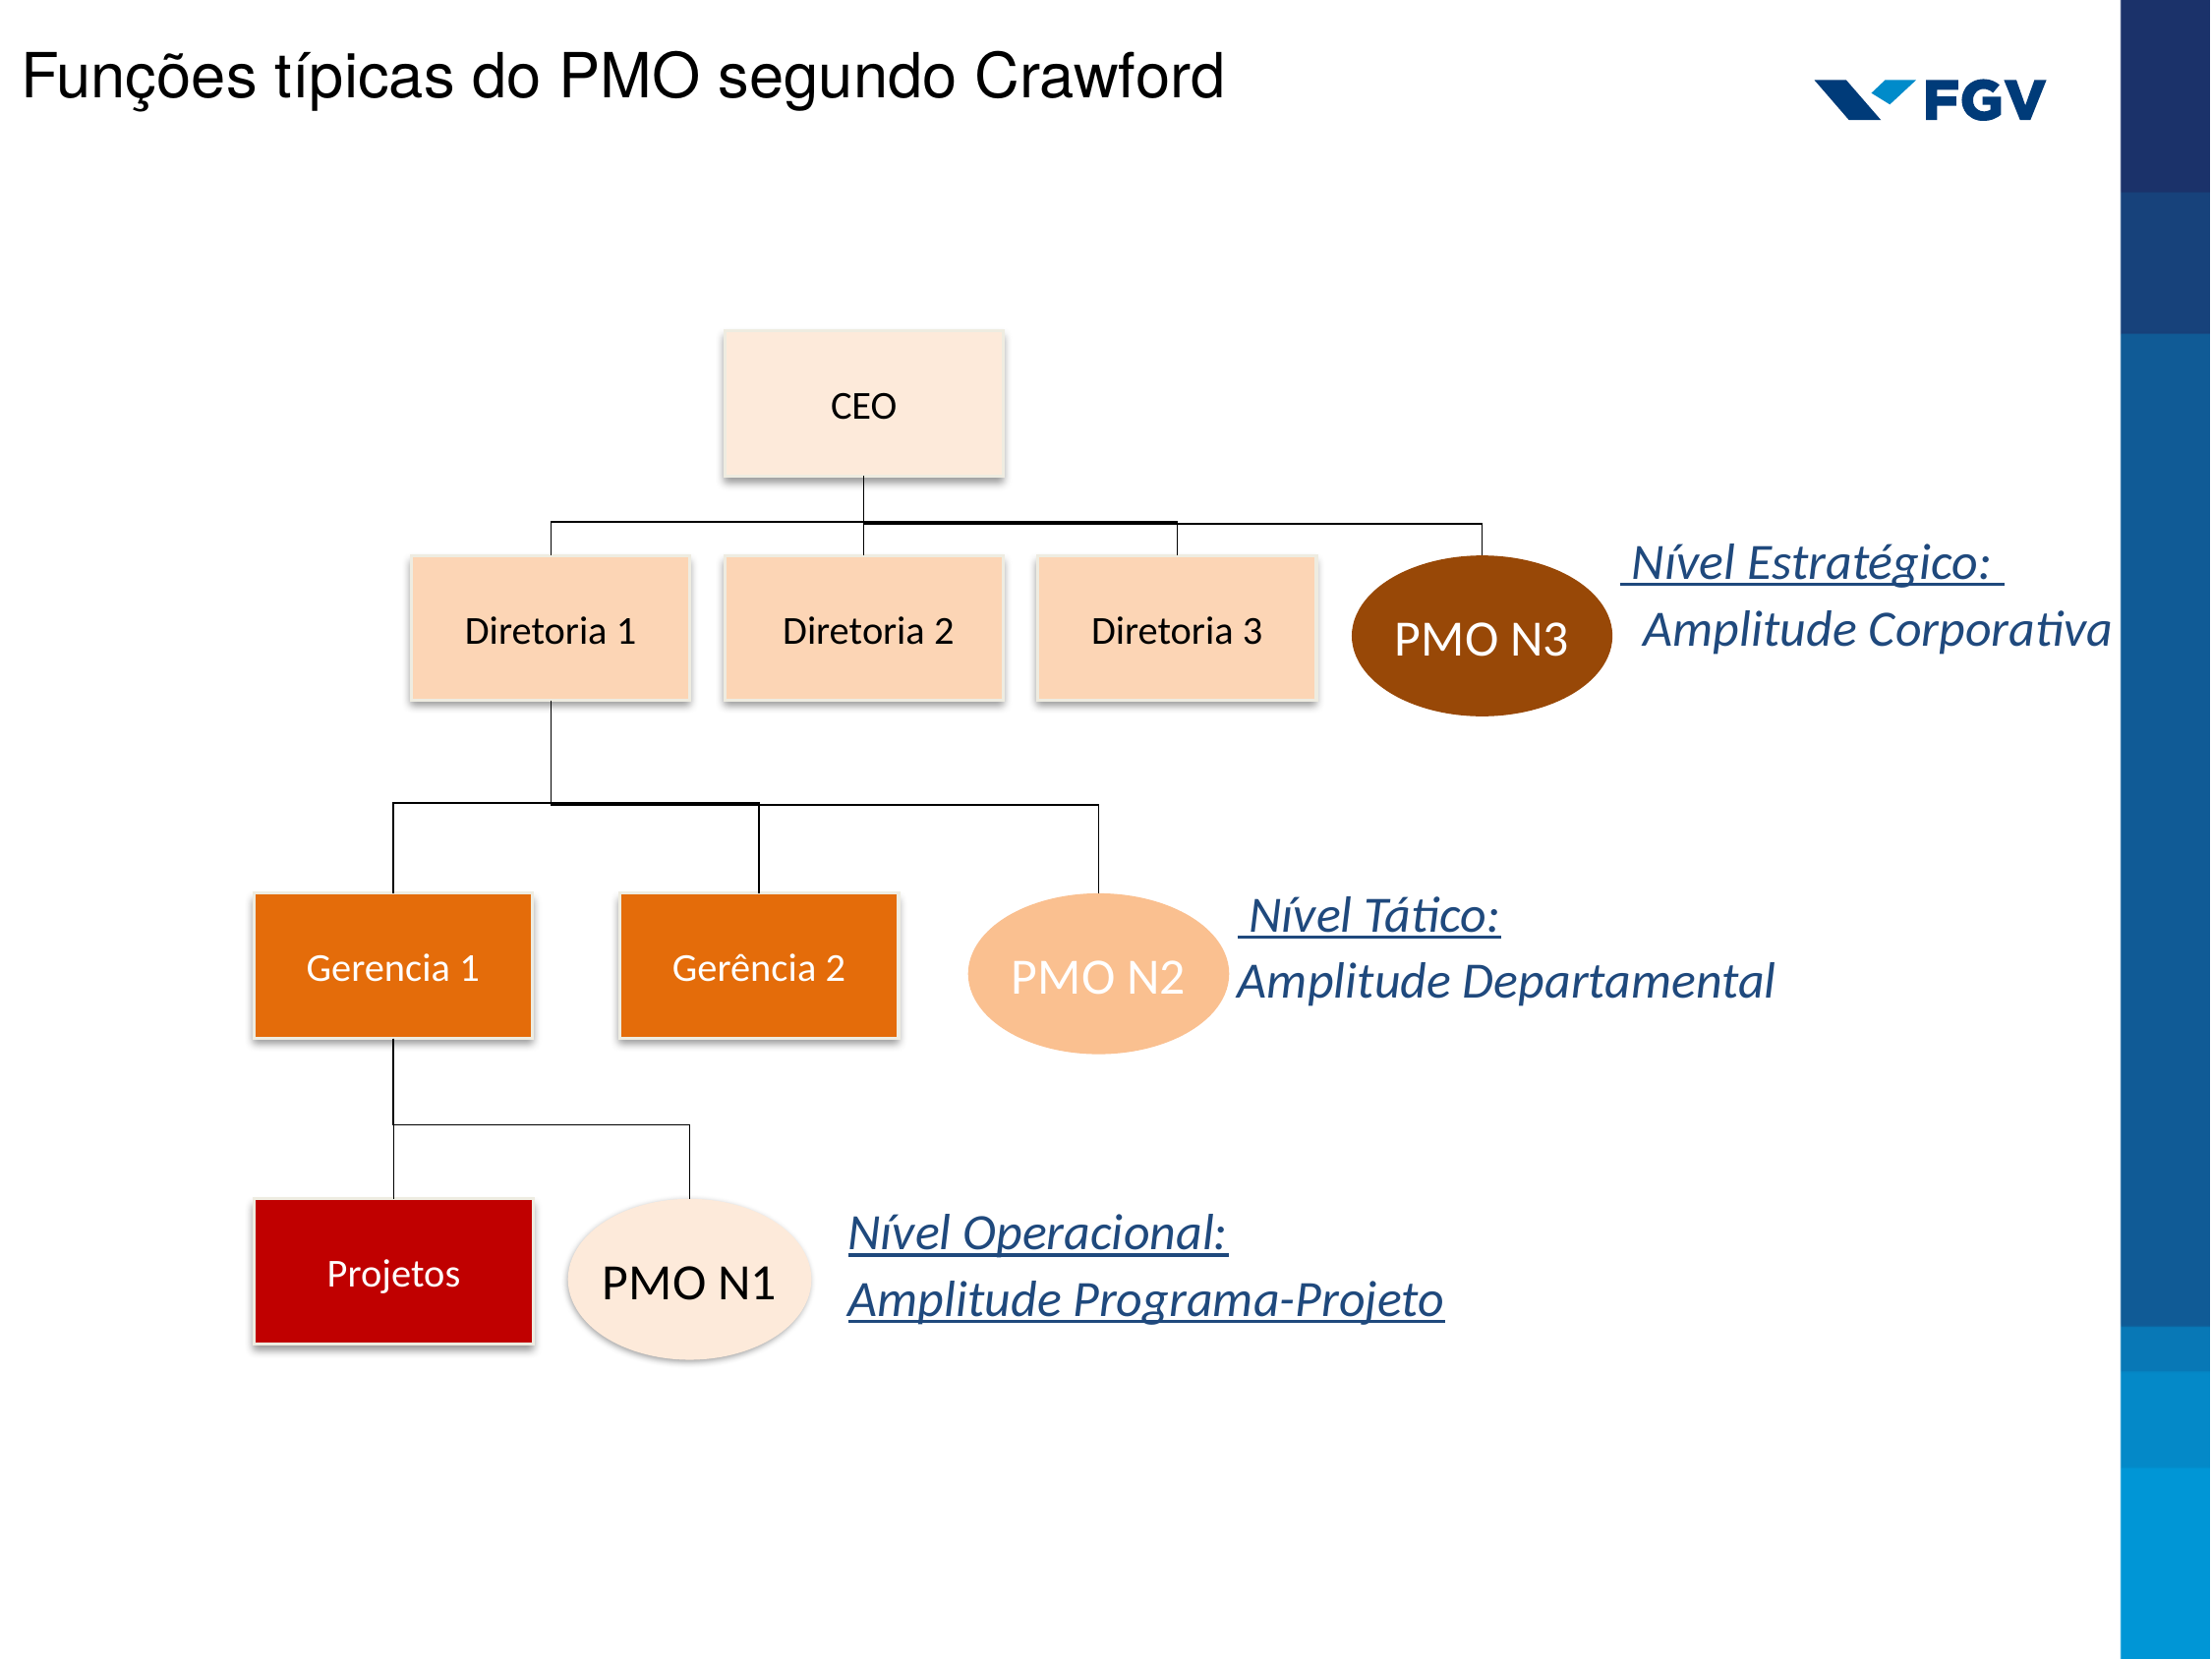

Funções típicas do PMO segundo Crawford
CEO
 Nível Estratégico:
  Amplitude Corporativa

Diretoria 1
 Diretoria 2
Diretoria 3
PMO N3

 Nível Tático:
Amplitude Departamental
Gerencia 1
Gerência 2
PMO N2
Nível Operacional:
Amplitude Programa-Projeto
Projetos
PMO N1